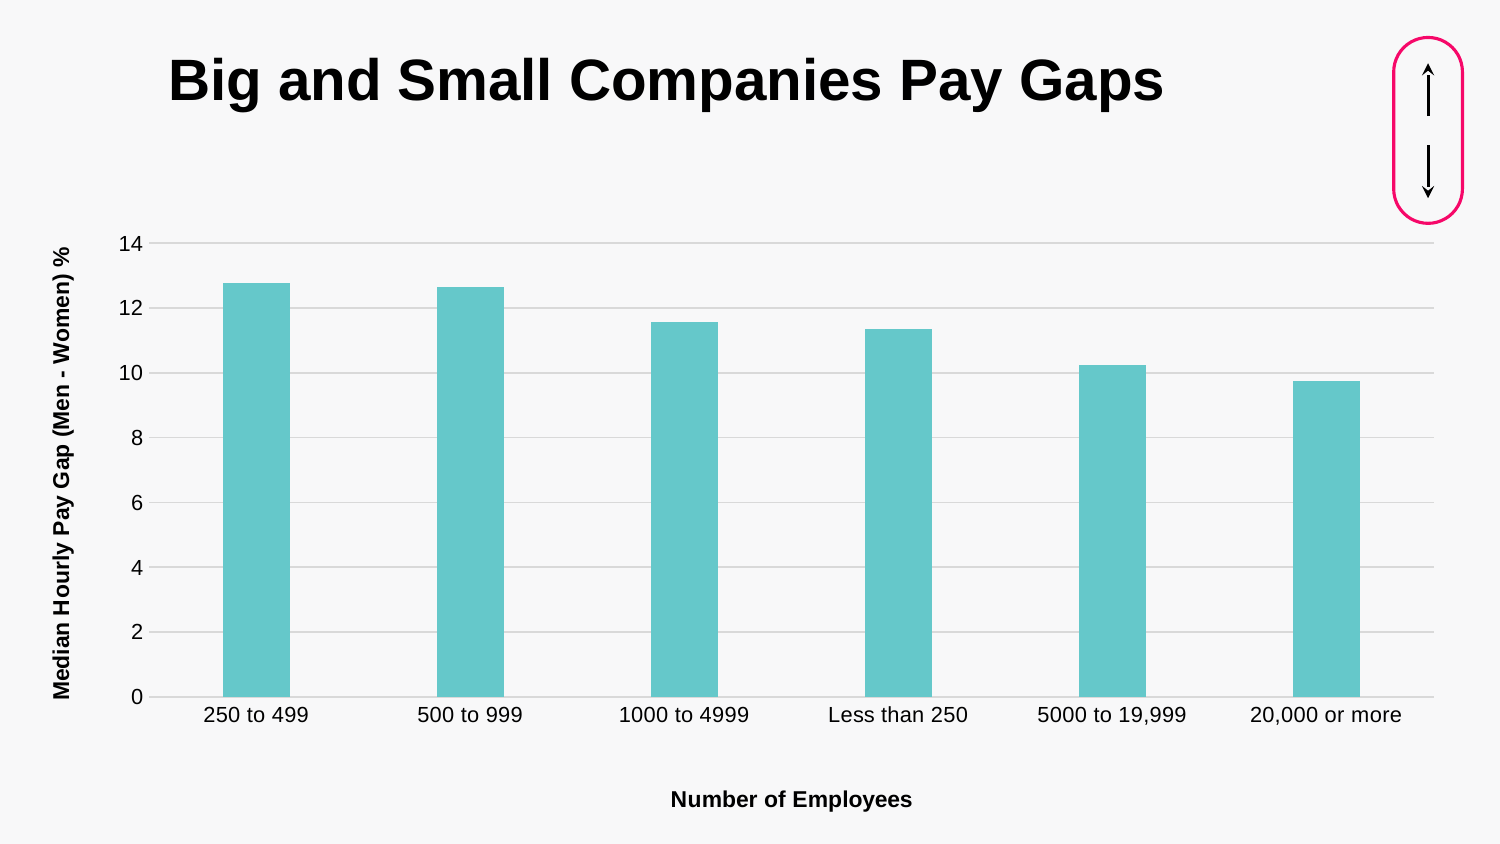

# Big and Small Companies Pay Gaps

### Chart

| Category | Total |
|---|---|
| 250 to 499 | 12.7764857276555 |
| 500 to 999 | 12.645781687325 |
| 1000 to 4999 | 11.56175504458 |
| Less than 250 | 11.3451127819548 |
| 5000 to 19,999 | 10.2519396551724 |
| 20,000 or more | 9.73064516129032 |